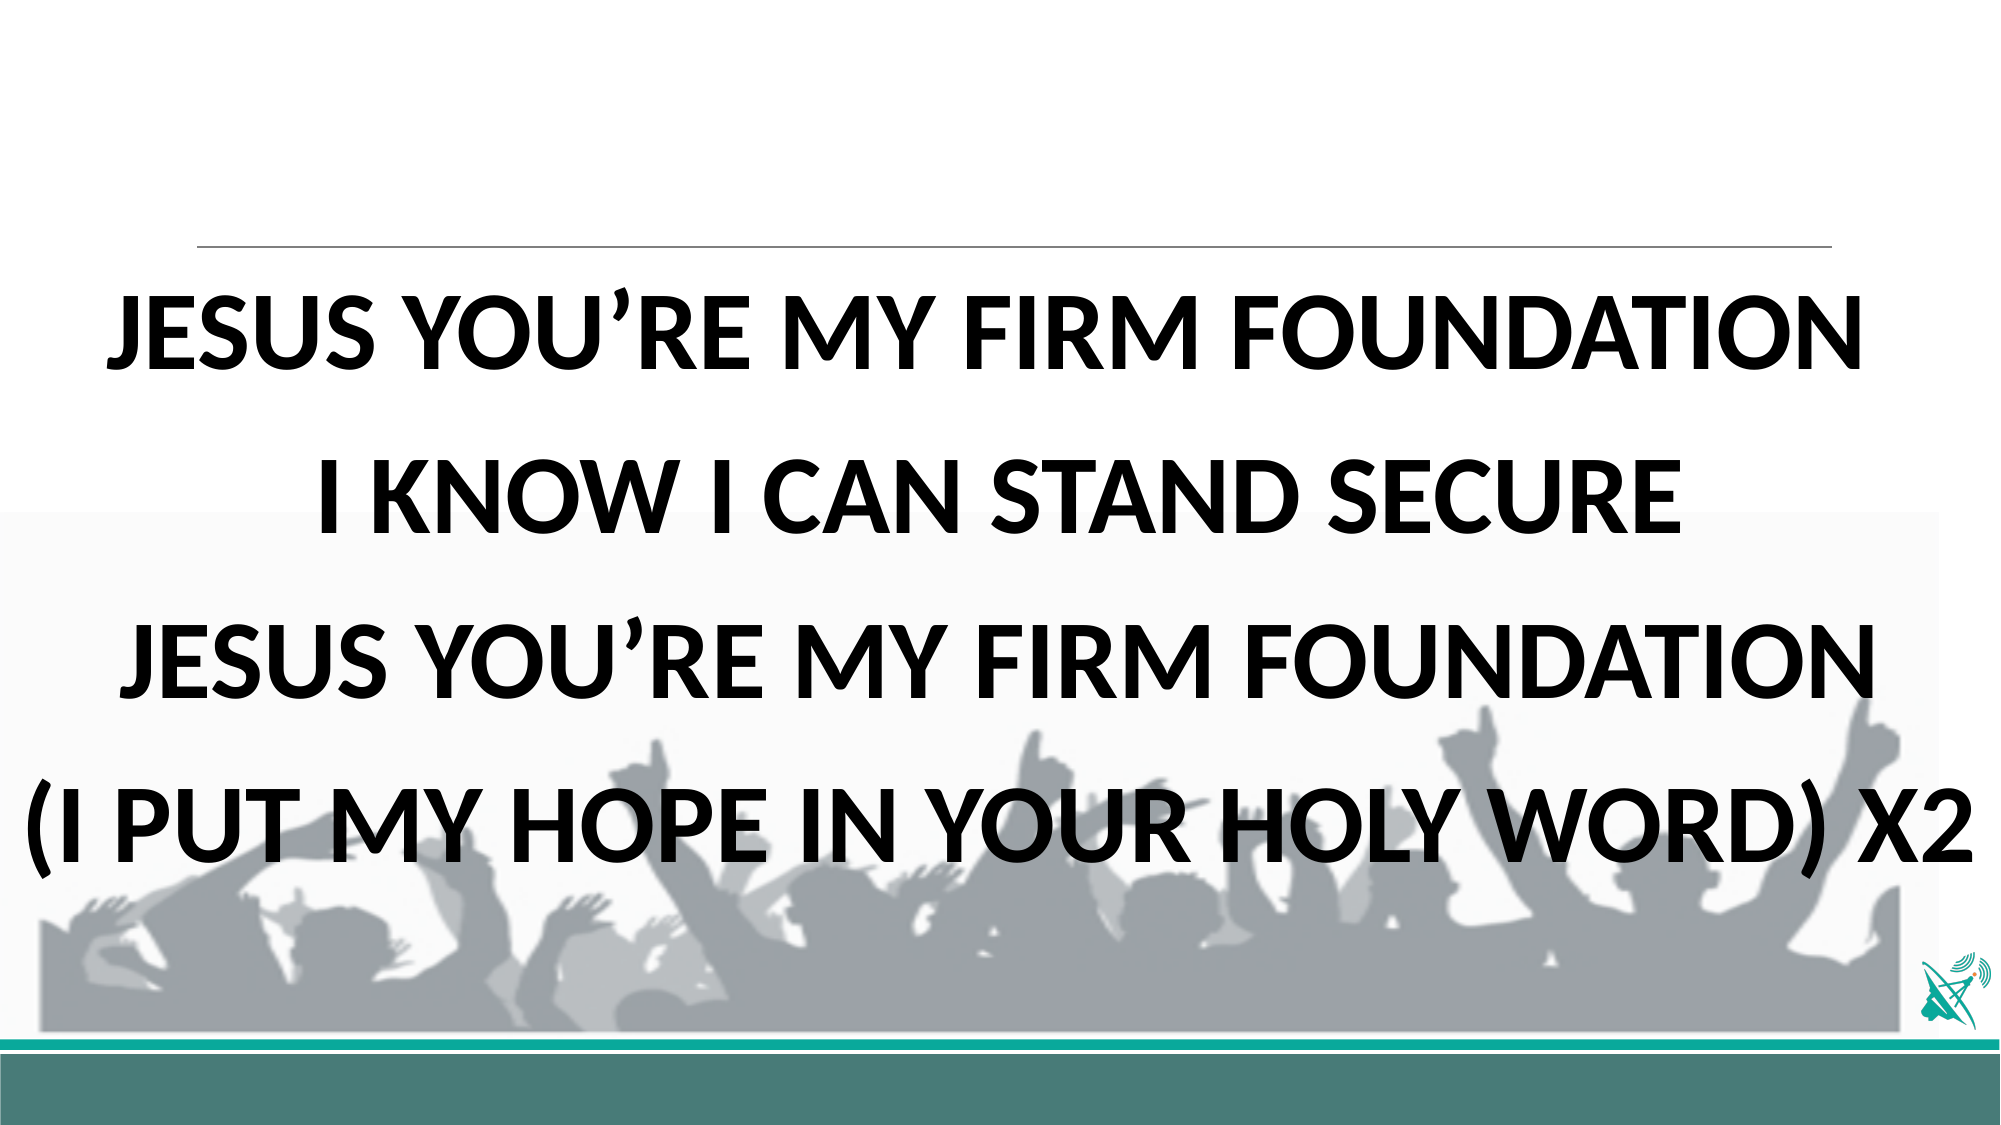

JESUS YOU’RE MY FIRM FOUNDATION
I KNOW I CAN STAND SECURE
JESUS YOU’RE MY FIRM FOUNDATION
(I PUT MY HOPE IN YOUR HOLY WORD) X2